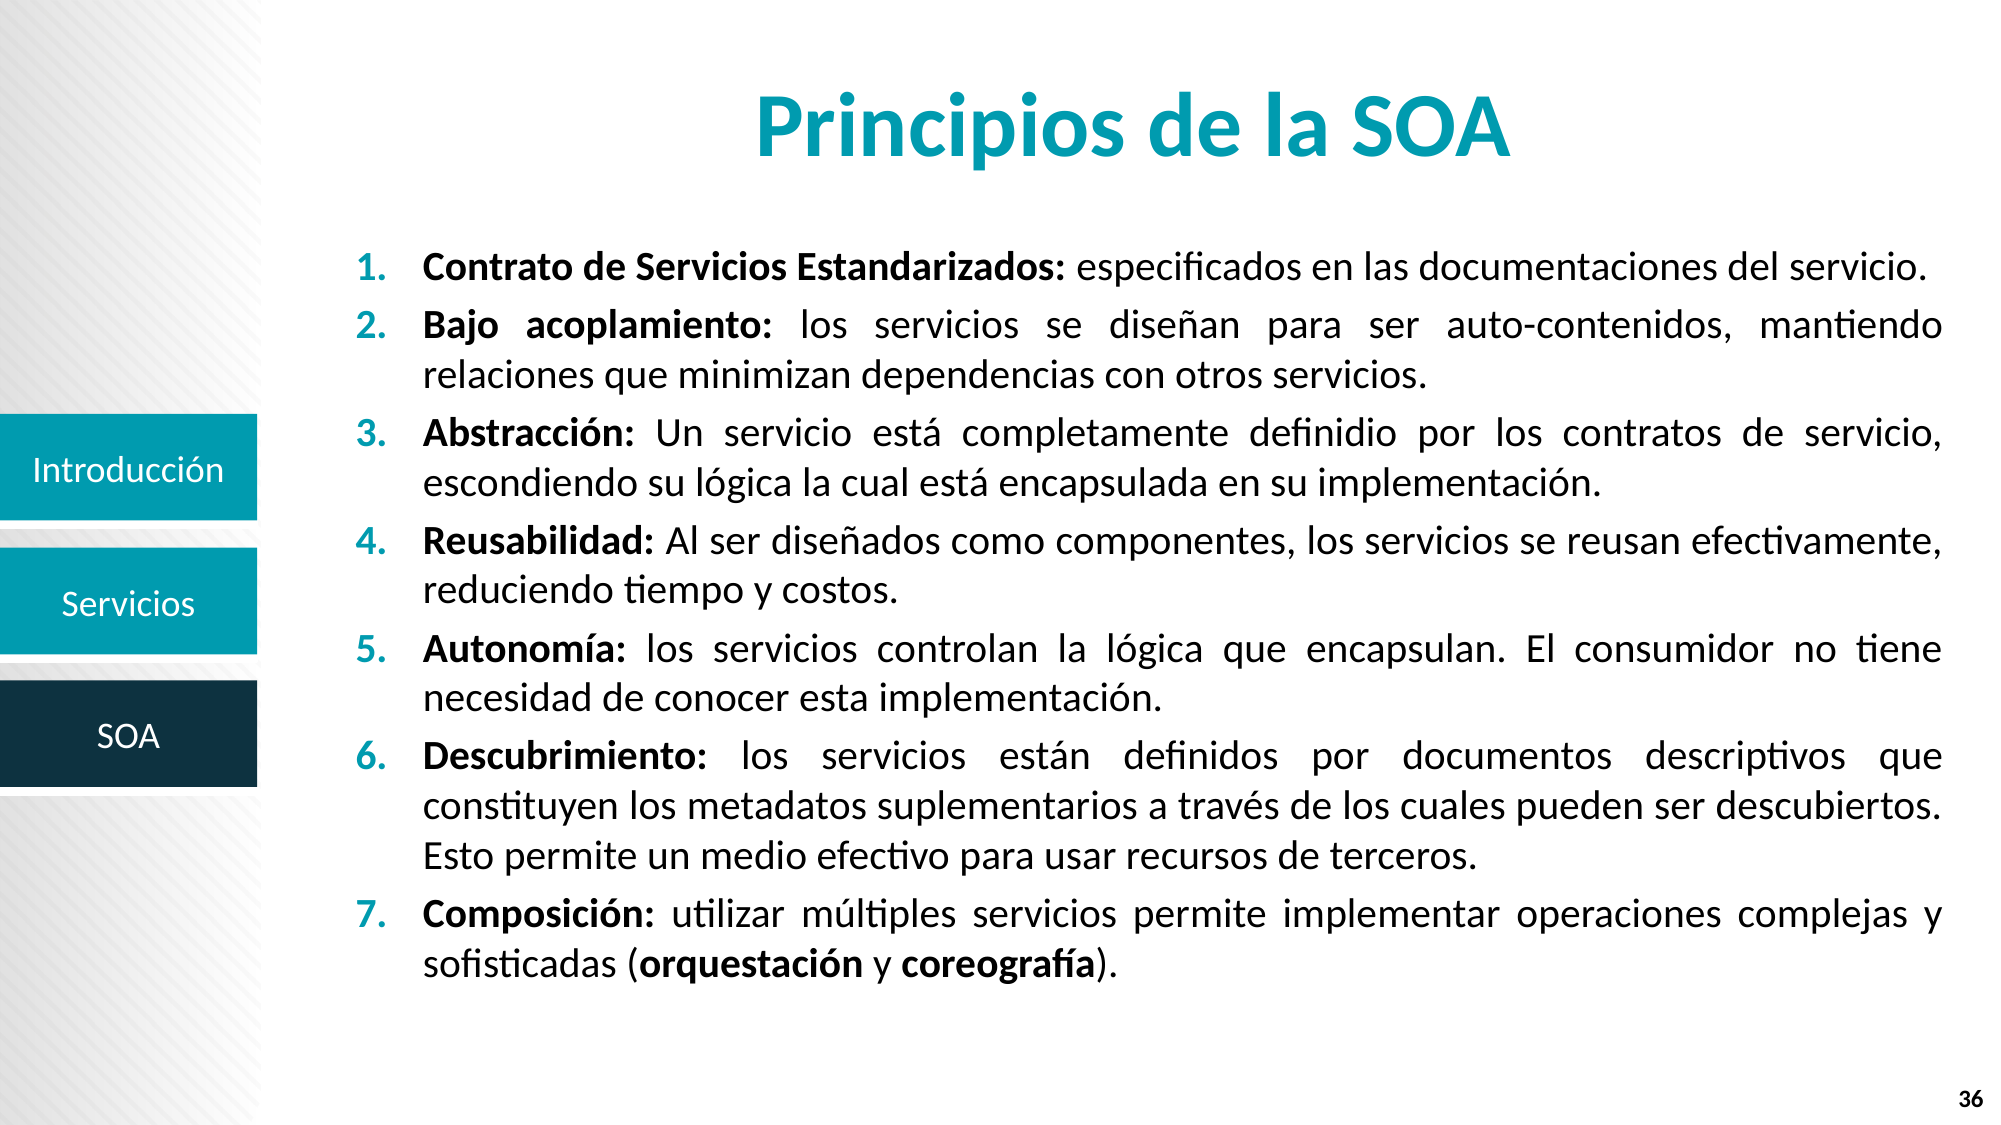

# Principios de la SOA
Contrato de Servicios Estandarizados: especificados en las documentaciones del servicio.
Bajo acoplamiento: los servicios se diseñan para ser auto-contenidos, mantiendo relaciones que minimizan dependencias con otros servicios.
Abstracción: Un servicio está completamente definidio por los contratos de servicio, escondiendo su lógica la cual está encapsulada en su implementación.
Reusabilidad: Al ser diseñados como componentes, los servicios se reusan efectivamente, reduciendo tiempo y costos.
Autonomía: los servicios controlan la lógica que encapsulan. El consumidor no tiene necesidad de conocer esta implementación.
Descubrimiento: los servicios están definidos por documentos descriptivos que constituyen los metadatos suplementarios a través de los cuales pueden ser descubiertos. Esto permite un medio efectivo para usar recursos de terceros.
Composición: utilizar múltiples servicios permite implementar operaciones complejas y sofisticadas (orquestación y coreografía).

36